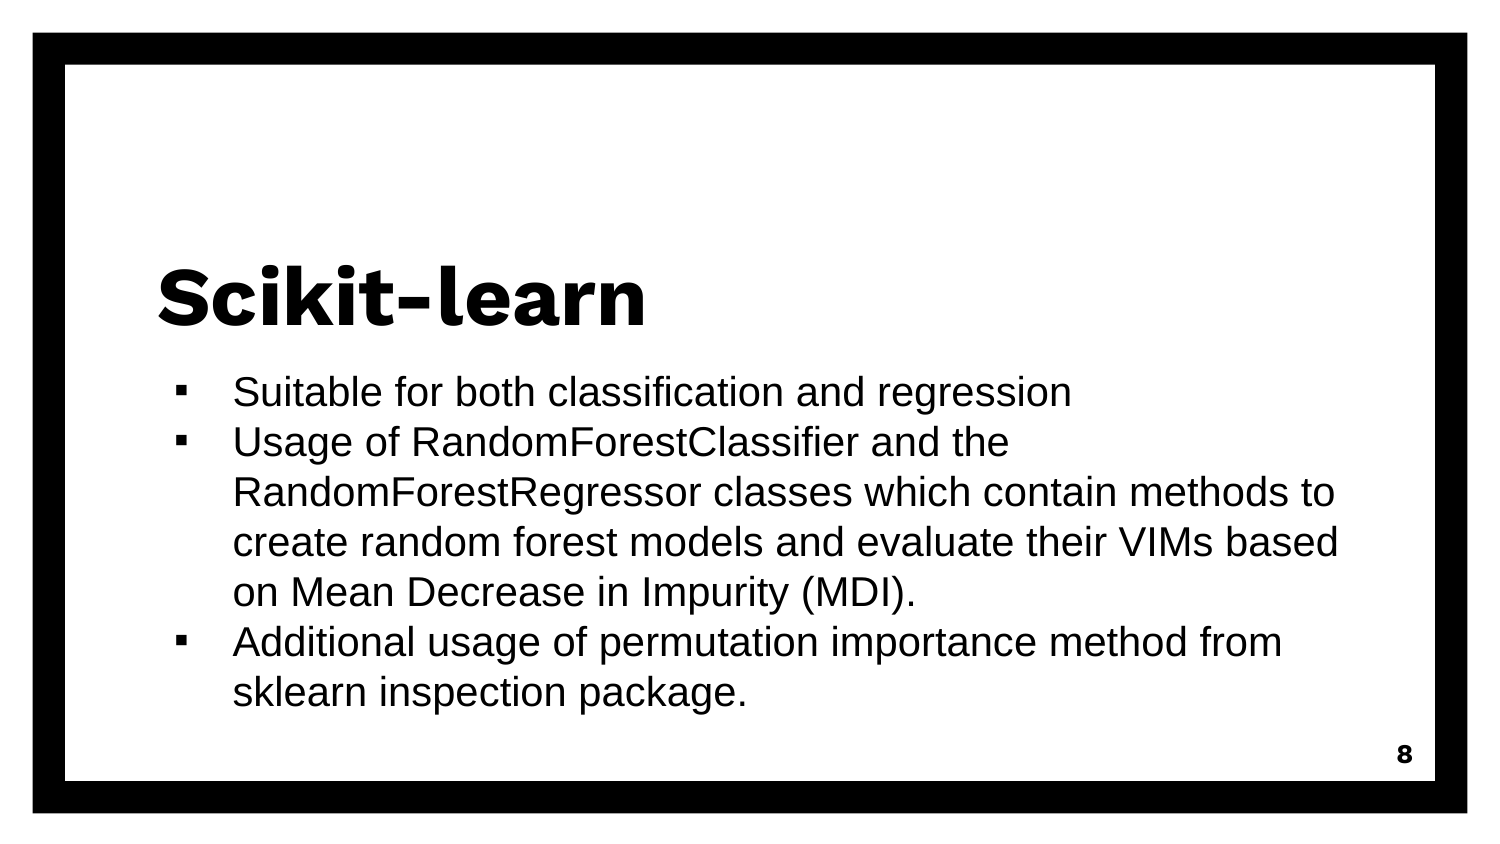

# Scikit-learn
Suitable for both classification and regression
Usage of RandomForestClassifier and the RandomForestRegressor classes which contain methods to create random forest models and evaluate their VIMs based on Mean Decrease in Impurity (MDI).
Additional usage of permutation importance method from sklearn inspection package.
8